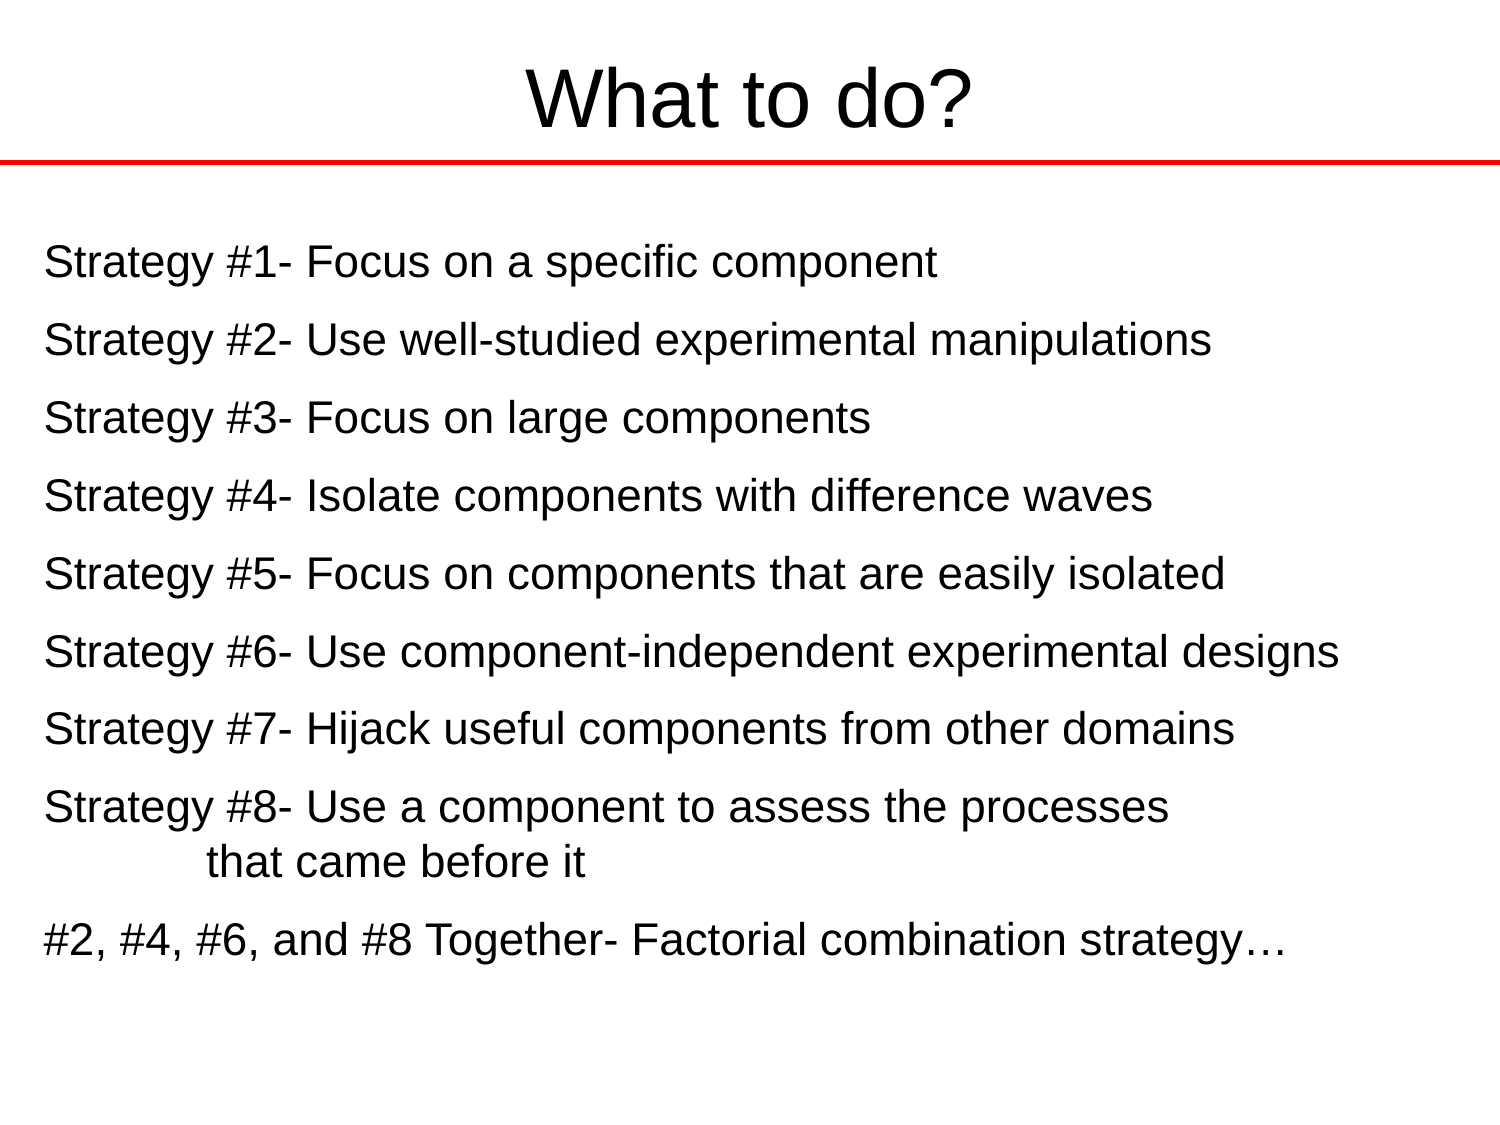

# What to do?

Strategy #1- Focus on a specific component
Strategy #2- Use well-studied experimental manipulations
Strategy #3- Focus on large components
Strategy #4- Isolate components with difference waves
Strategy #5- Focus on components that are easily isolated
Strategy #6- Use component-independent experimental designs
Strategy #7- Hijack useful components from other domains
Strategy #8- Use a component to assess the processes 			 that came before it
#2, #4, #6, and #8 Together- Factorial combination strategy…